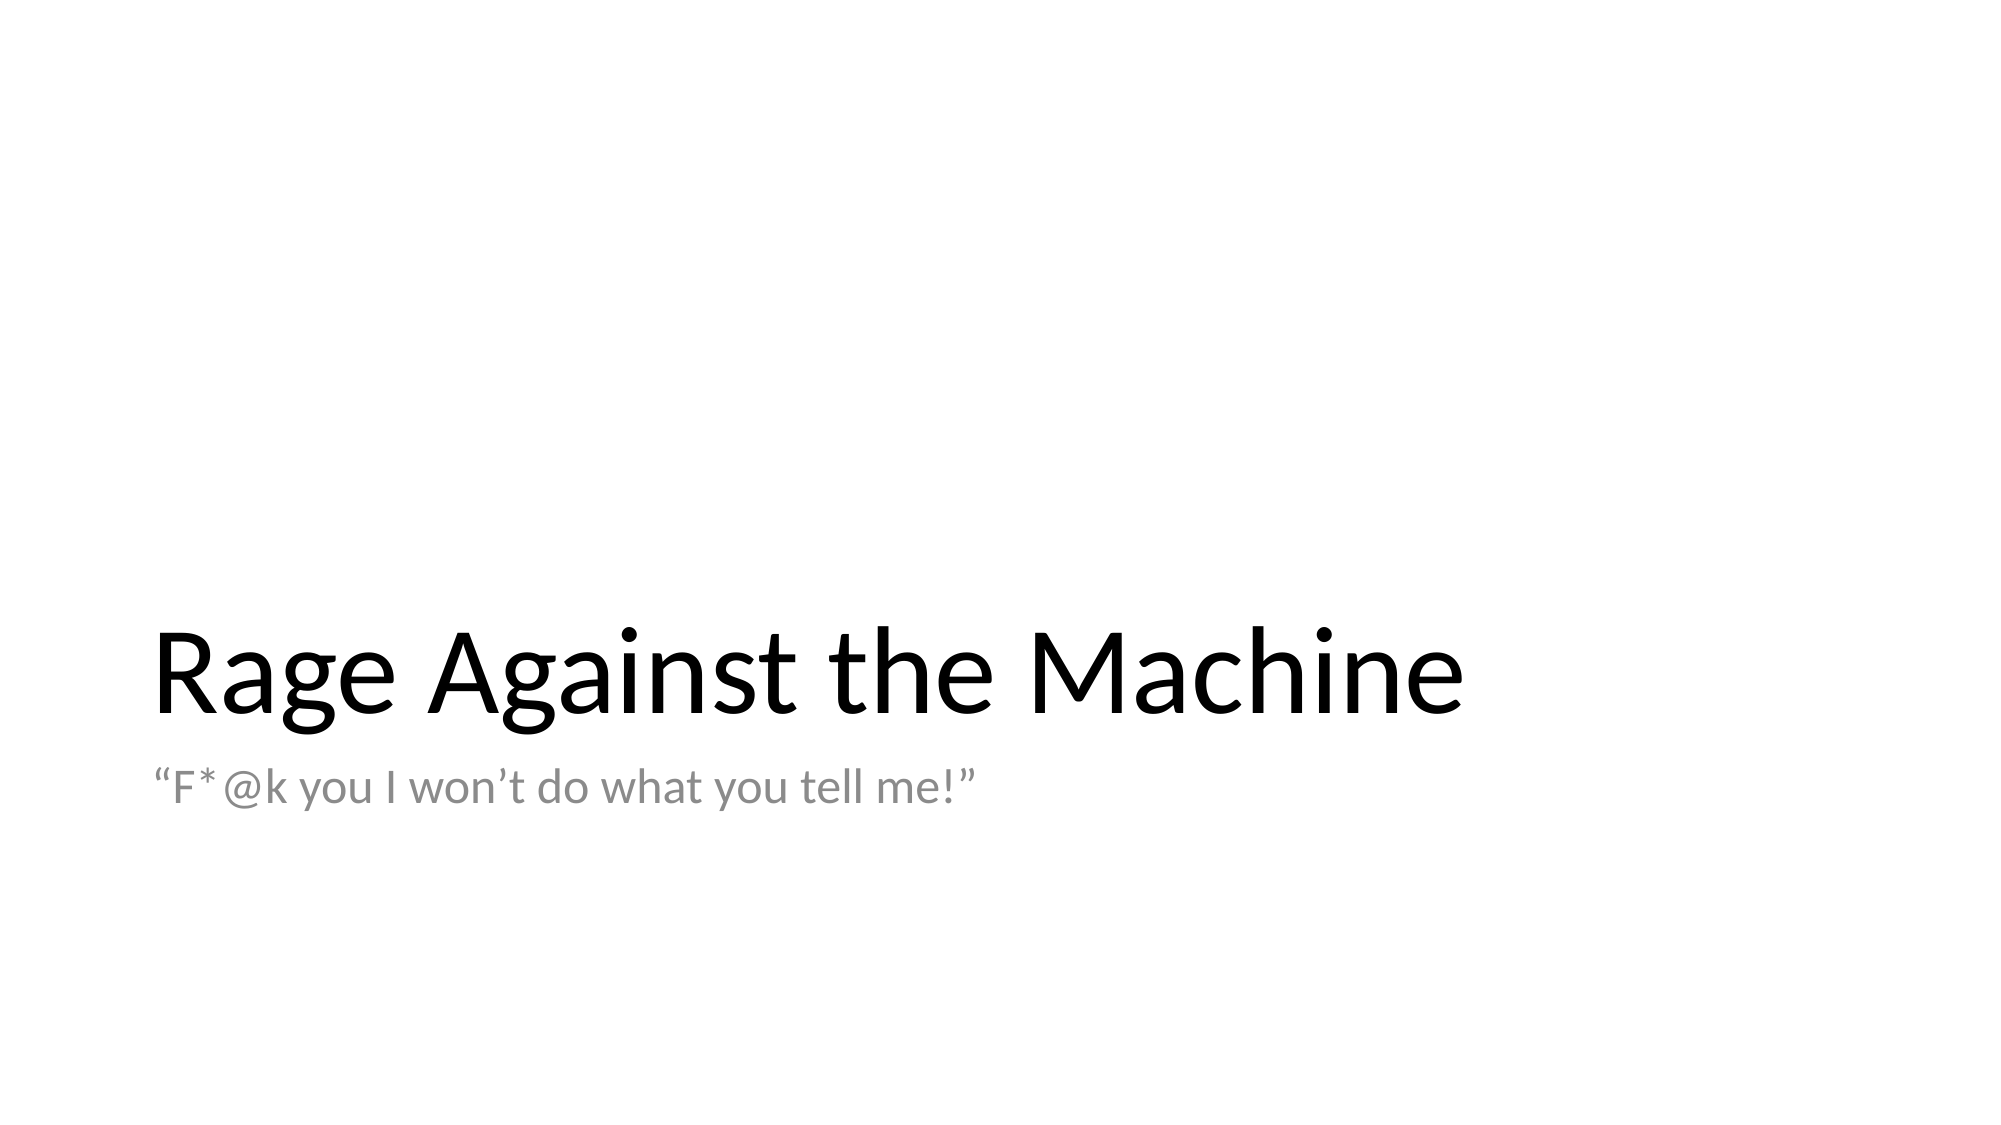

# Rage Against the Machine
“F*@k you I won’t do what you tell me!”